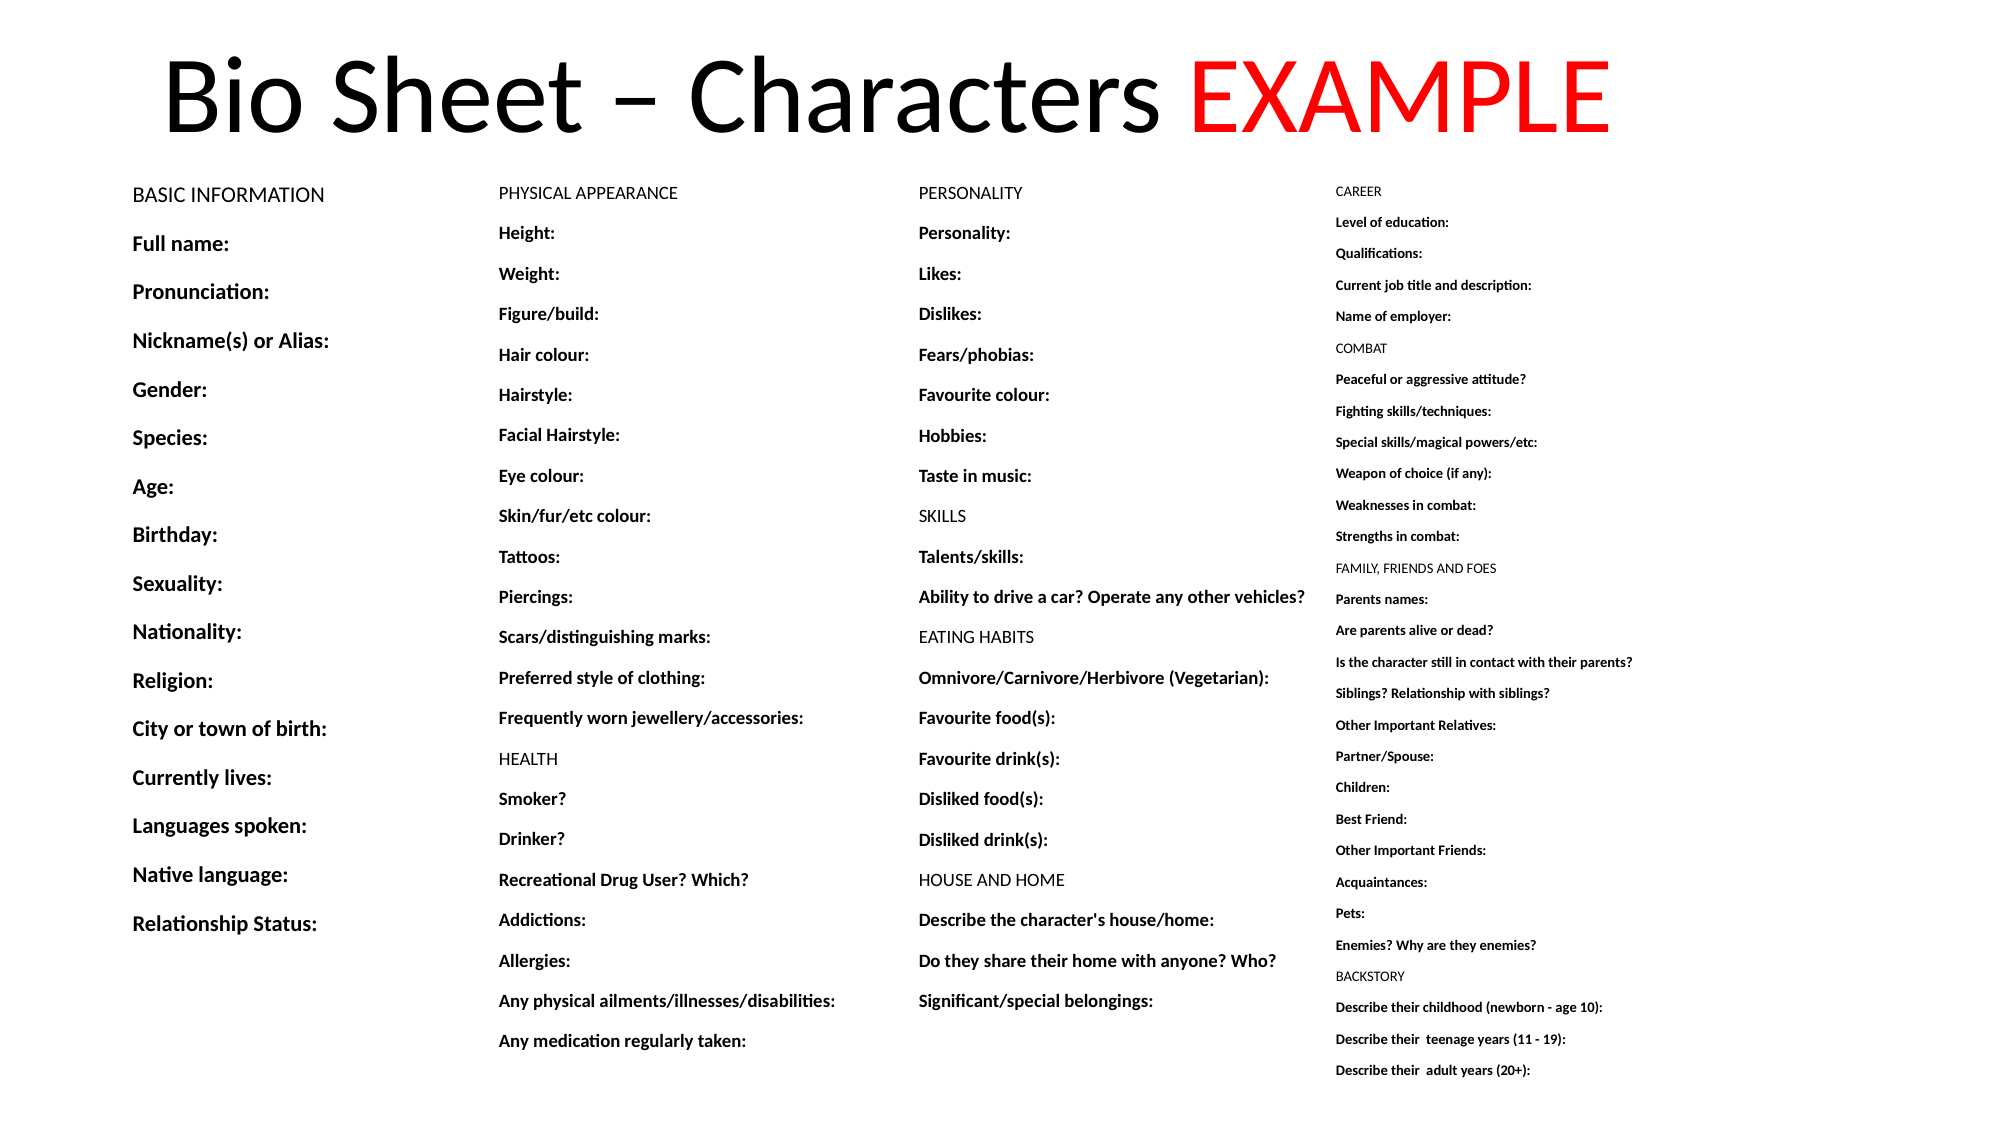

# Bio Sheet – Characters EXAMPLE
PHYSICAL APPEARANCE
Height: 
Weight: 
Figure/build:
Hair colour:
Hairstyle: 
Facial Hairstyle:
Eye colour:
Skin/fur/etc colour: 
Tattoos: 
Piercings: 
Scars/distinguishing marks: 
Preferred style of clothing: 
Frequently worn jewellery/accessories:
HEALTH
Smoker?
Drinker?
Recreational Drug User? Which? 
Addictions:
Allergies:
Any physical ailments/illnesses/disabilities:
Any medication regularly taken:
BASIC INFORMATION
Full name:
Pronunciation:
Nickname(s) or Alias:
Gender:
Species:
Age:
Birthday:
Sexuality:
Nationality:
Religion:
City or town of birth:
Currently lives:
Languages spoken:
Native language: 
Relationship Status:
PERSONALITY
Personality: 
Likes: 
Dislikes: 
Fears/phobias:
Favourite colour:
Hobbies:
Taste in music:
SKILLS
Talents/skills:
Ability to drive a car? Operate any other vehicles?
EATING HABITS
Omnivore/Carnivore/Herbivore (Vegetarian):
Favourite food(s): 
Favourite drink(s): 
Disliked food(s):
Disliked drink(s):
HOUSE AND HOME
Describe the character's house/home:
Do they share their home with anyone? Who?
Significant/special belongings:
CAREER
Level of education:
Qualifications:
Current job title and description:
Name of employer:
COMBAT
Peaceful or aggressive attitude?
Fighting skills/techniques:
Special skills/magical powers/etc:
Weapon of choice (if any):
Weaknesses in combat:
Strengths in combat:
FAMILY, FRIENDS AND FOES
Parents names: 
Are parents alive or dead?
Is the character still in contact with their parents?
Siblings? Relationship with siblings?
Other Important Relatives: 
Partner/Spouse:
Children:
Best Friend:
Other Important Friends:
Acquaintances:
Pets:
Enemies? Why are they enemies?
BACKSTORY
Describe their childhood (newborn - age 10): 
Describe their  teenage years (11 - 19): 
Describe their  adult years (20+):